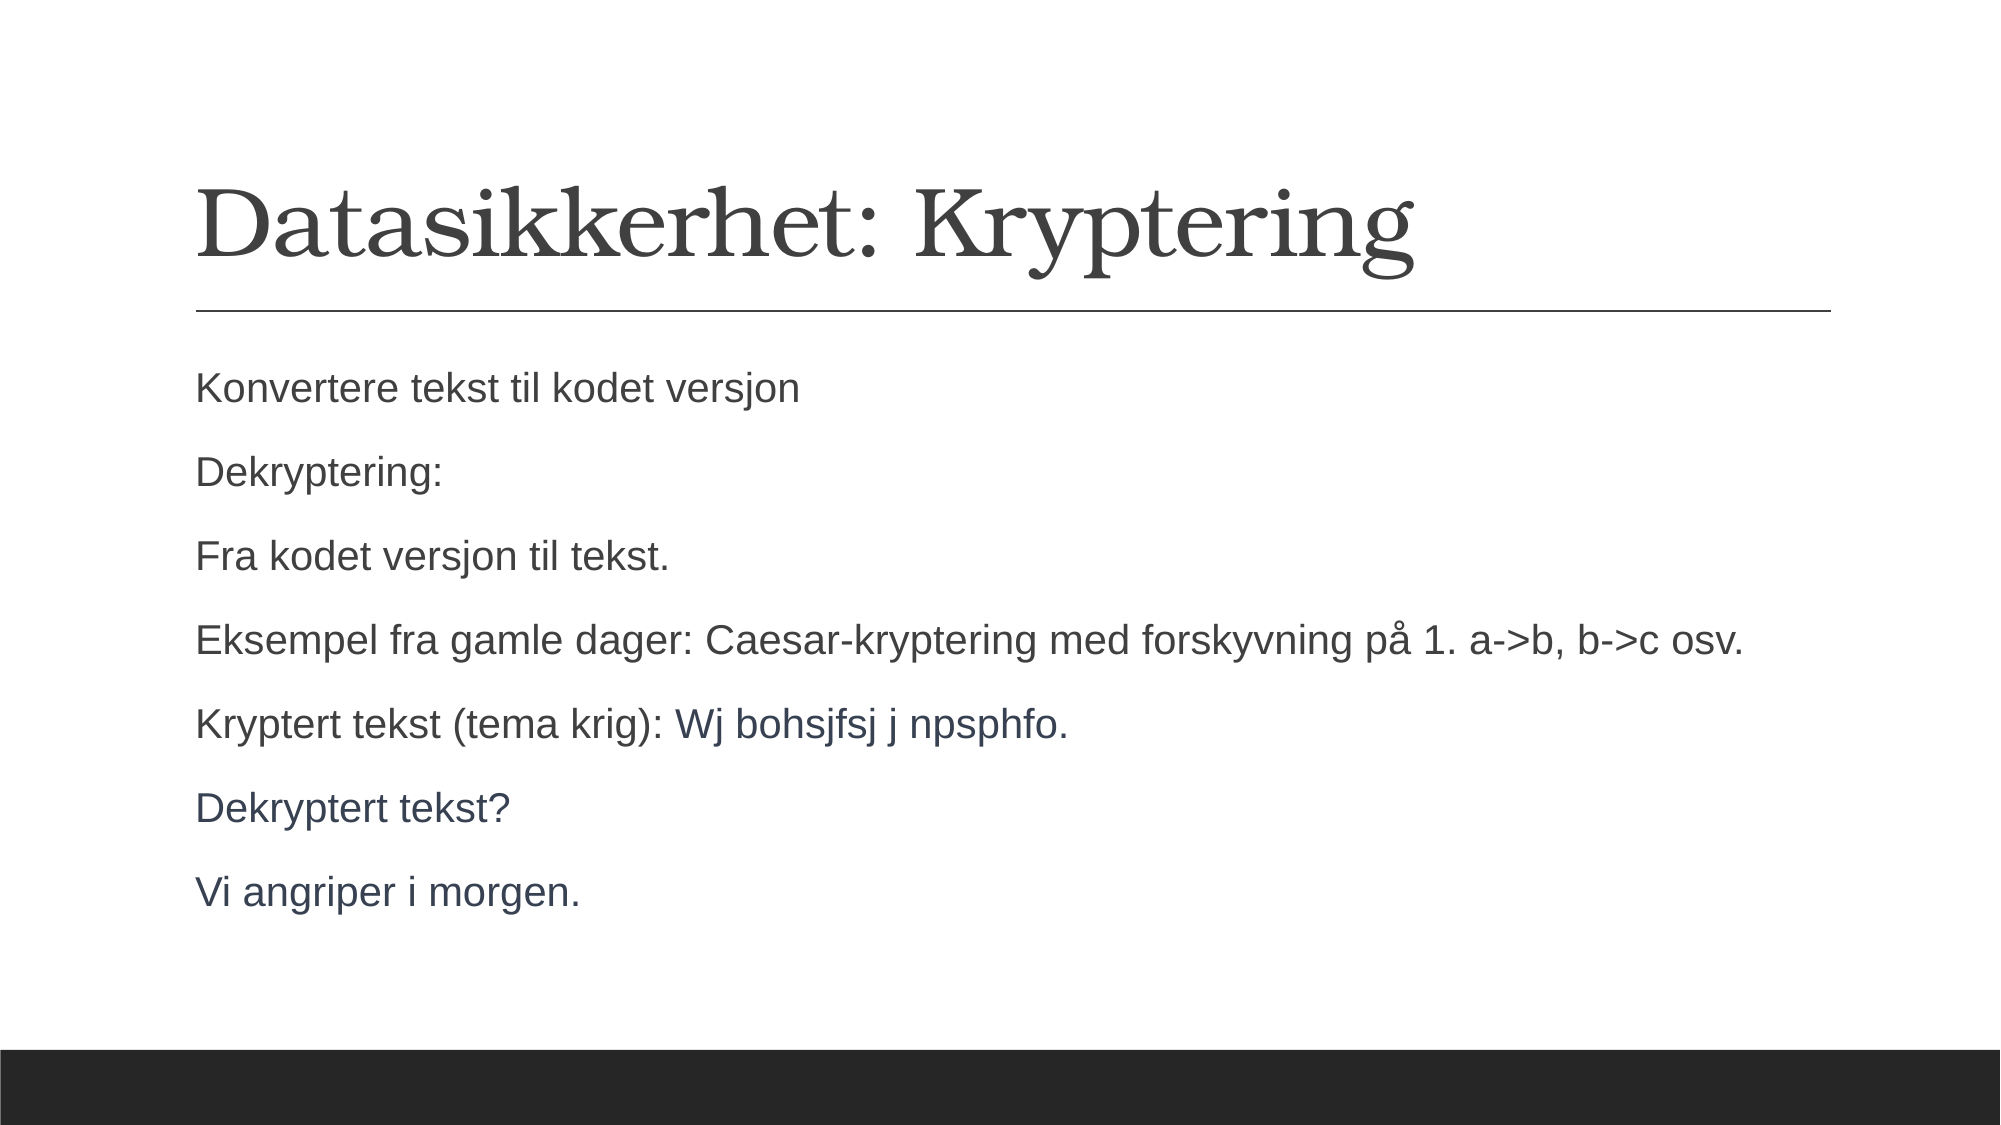

# Datasikkerhet: Kryptering
Konvertere tekst til kodet versjon
Dekryptering:
Fra kodet versjon til tekst.
Eksempel fra gamle dager: Caesar-kryptering med forskyvning på 1. a->b, b->c osv.
Kryptert tekst (tema krig): Wj bohsjfsj j npsphfo.
Dekryptert tekst?
Vi angriper i morgen.